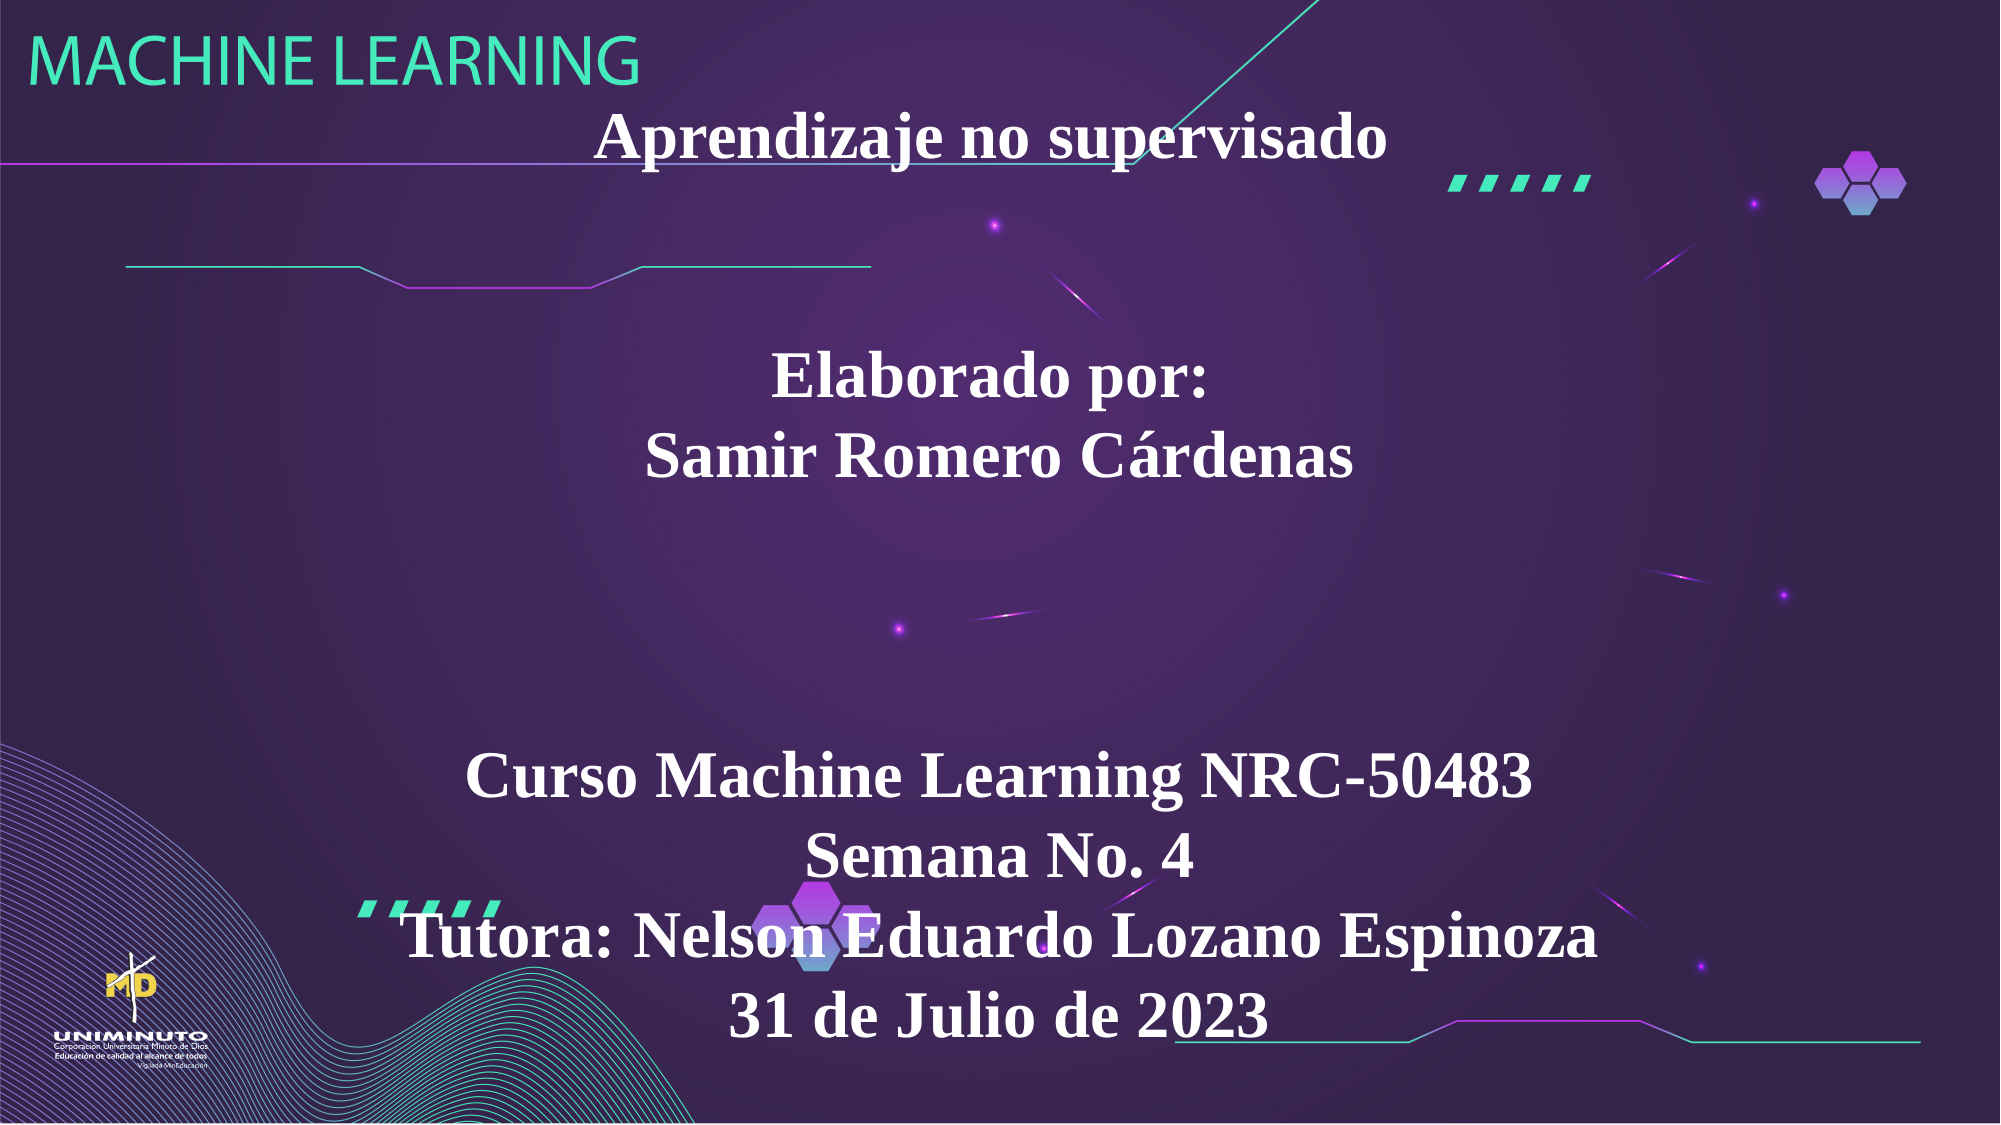

Aprendizaje no supervisado
Elaborado por:
Samir Romero Cárdenas
Curso Machine Learning NRC-50483
Semana No. 4
Tutora: Nelson Eduardo Lozano Espinoza
31 de Julio de 2023